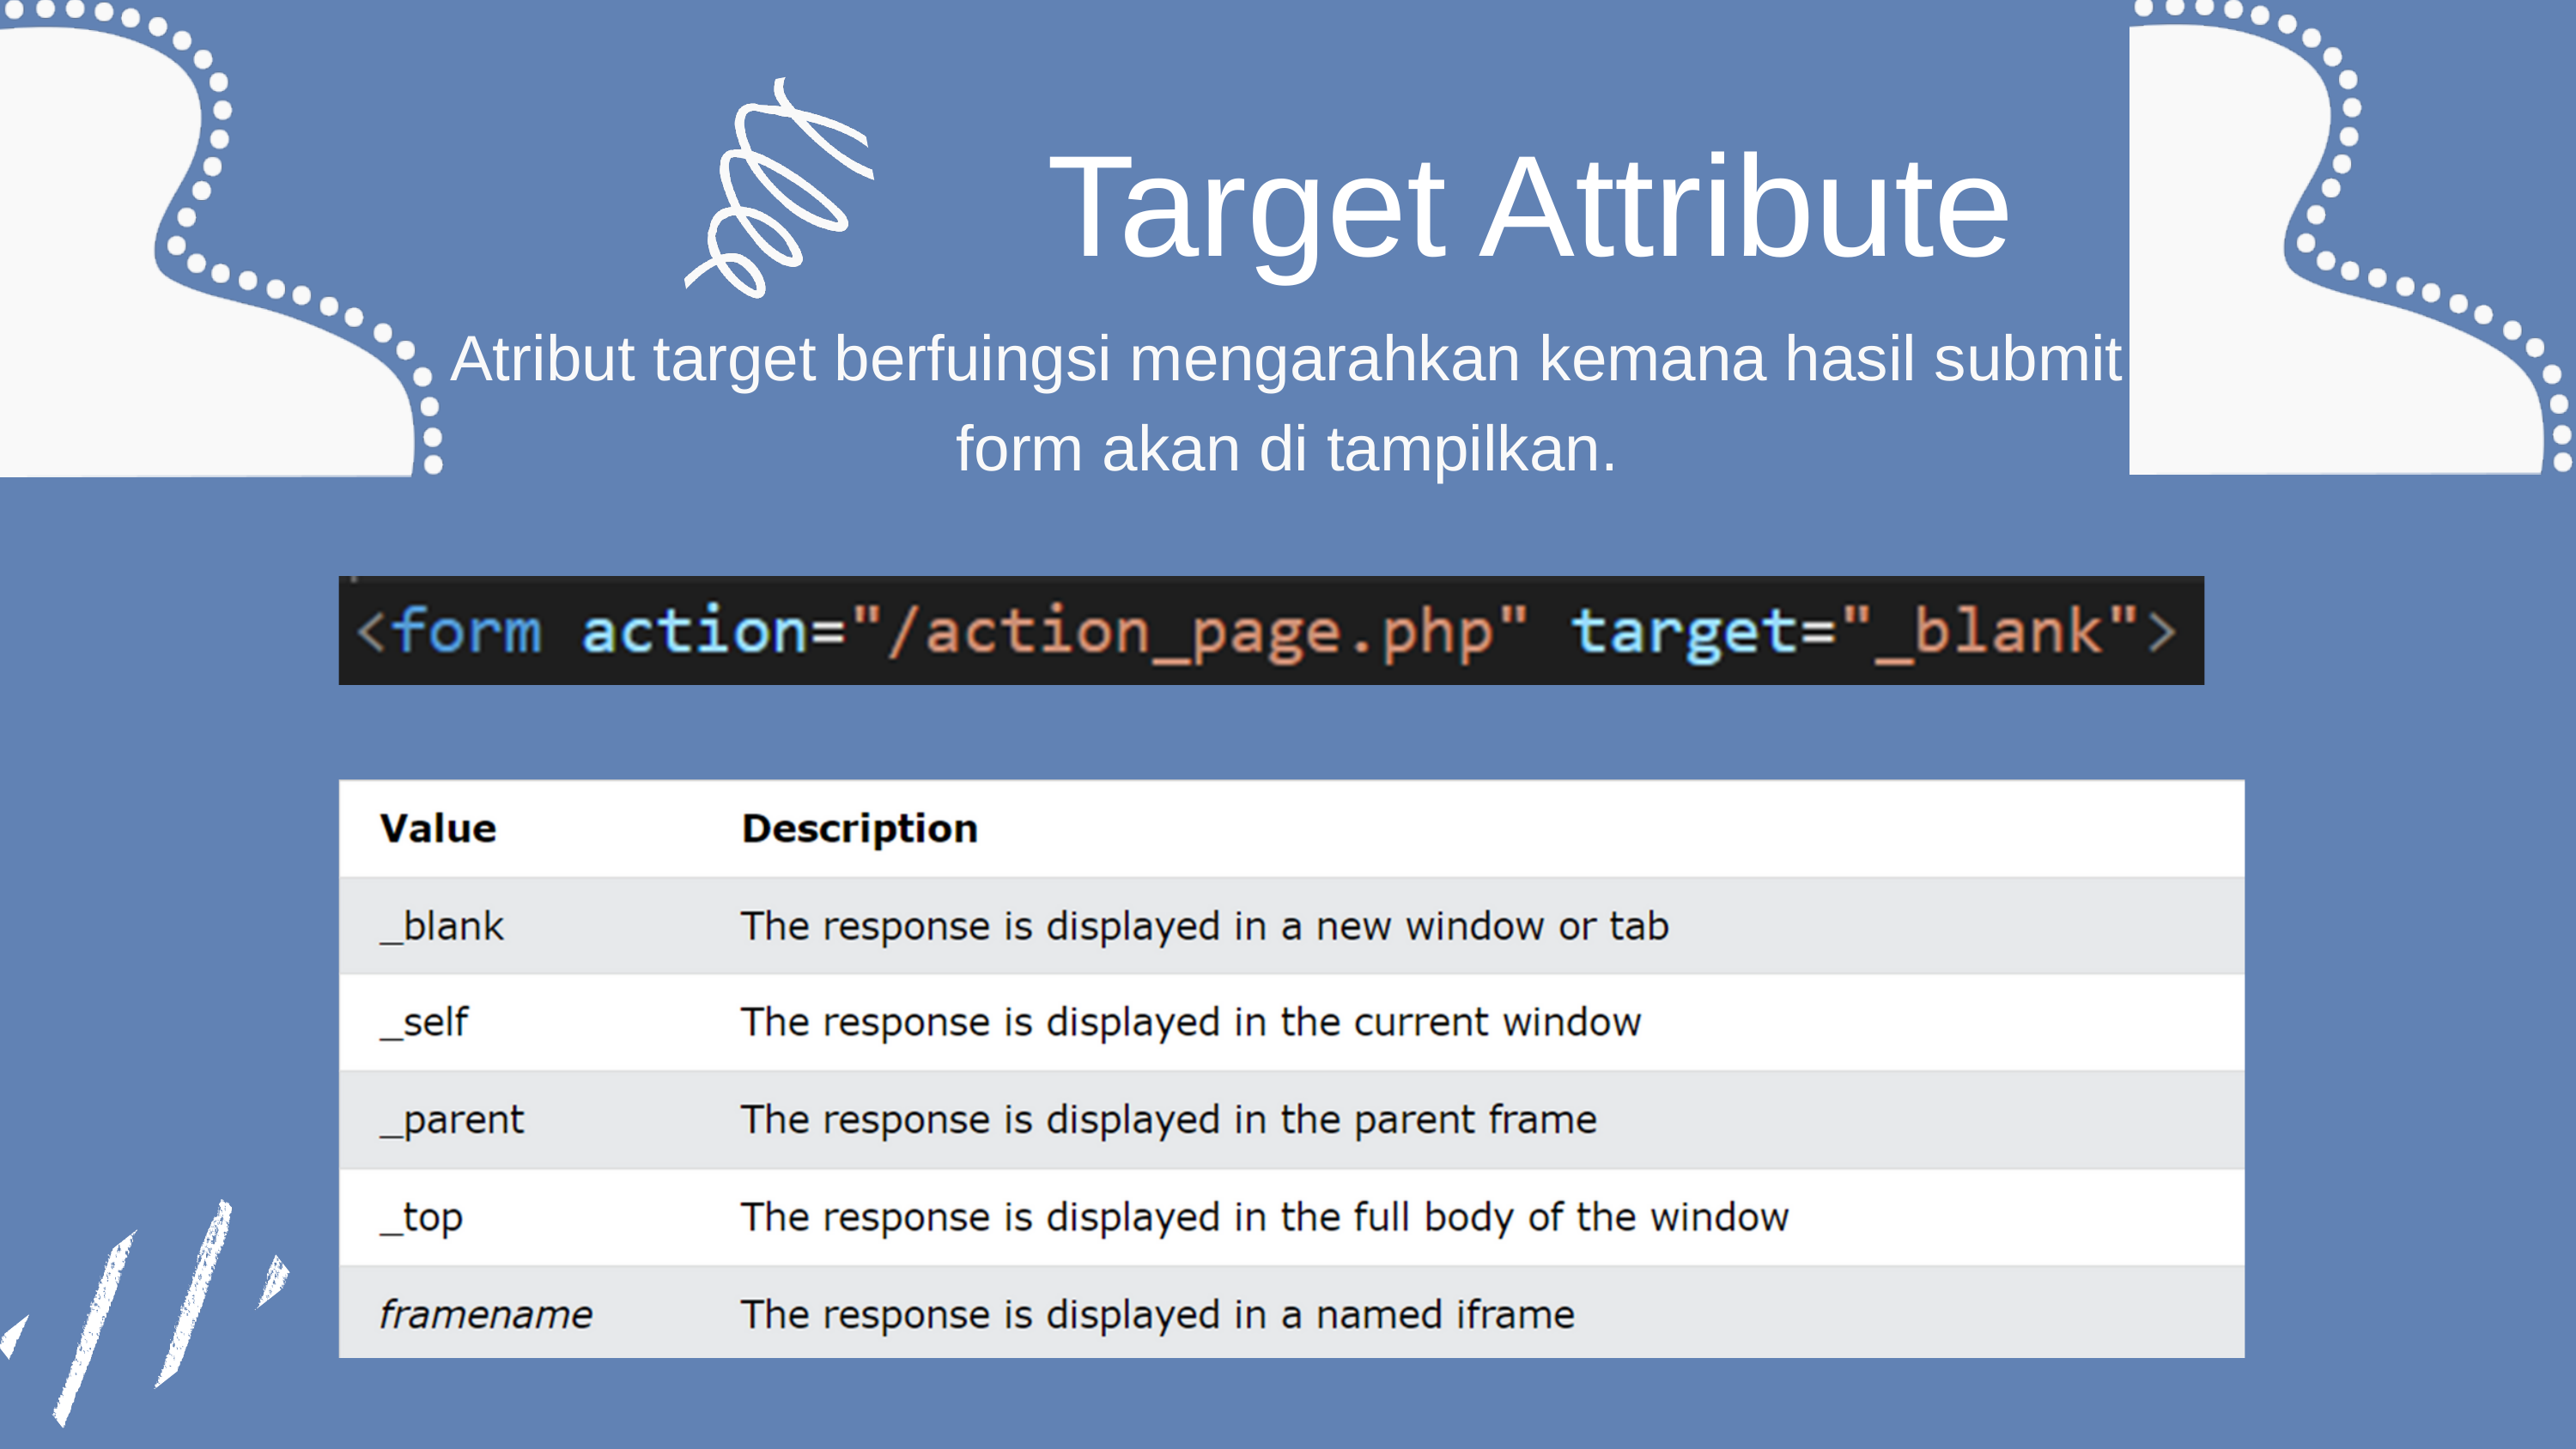

Target Attribute
Atribut target berfuingsi mengarahkan kemana hasil submit form akan di tampilkan.